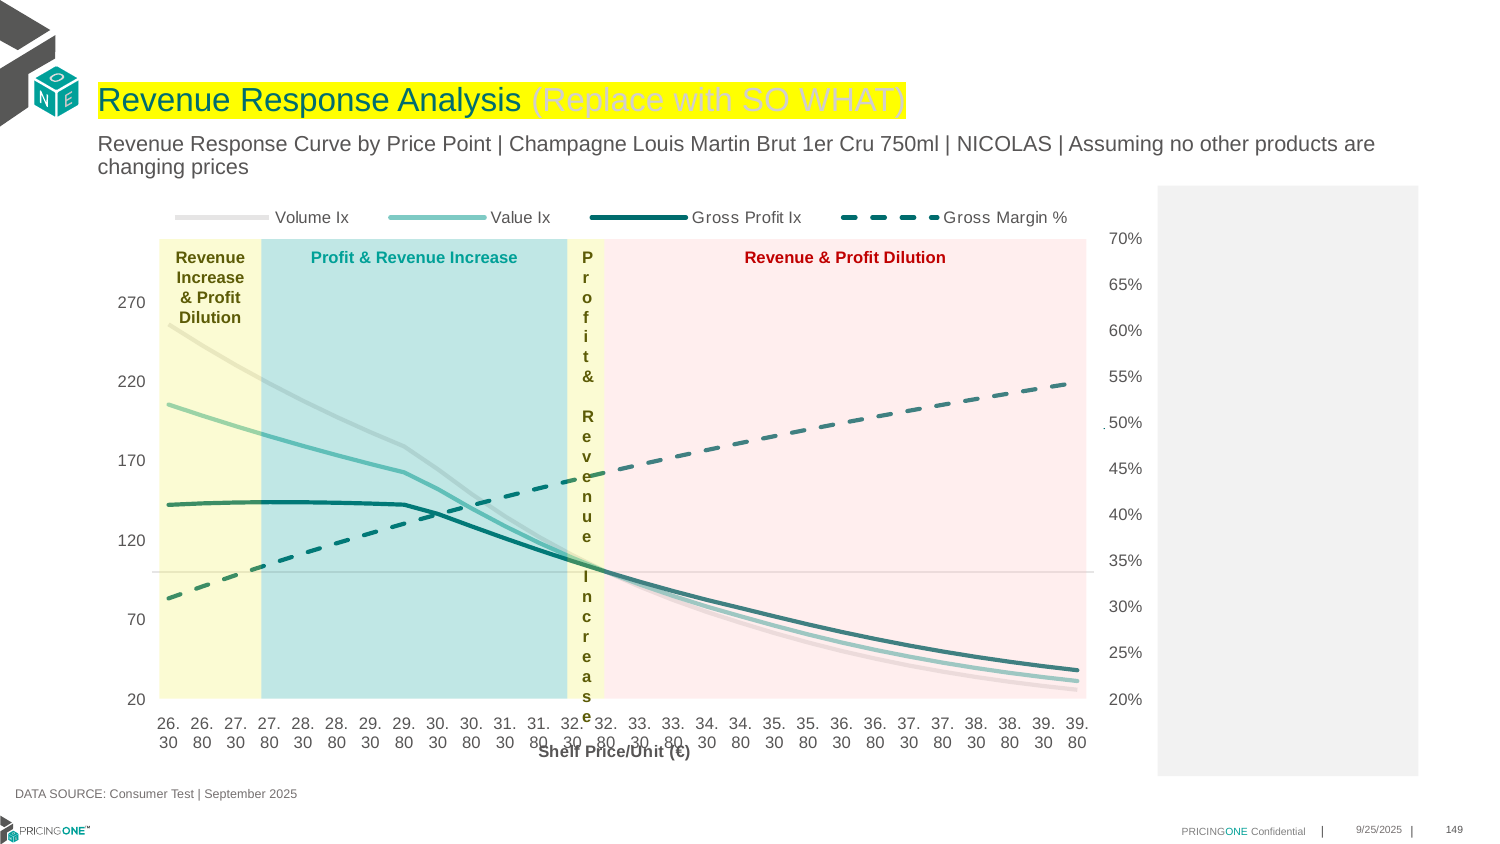

# Revenue Response Analysis (Replace with SO WHAT)

Revenue Response Curve by Price Point | Champagne Louis Martin Brut 1er Cru 750ml | NICOLAS | Assuming no other products are changing prices

### Chart:

| Category | Volume Ix | Value Ix | Gross Profit Ix | Gross Margin % |
|---|---|---|---|---|
| 26.30 | 255.7847880266681 | 205.29839003054173 | 142.10869512014855 | 0.3089648839010258 |
| 26.80 | 242.5167392958476 | 198.31952048039827 | 143.02797430015067 | 0.32185733009690226 |
| 27.30 | 230.10481638422405 | 191.6537404274388 | 143.57426569966896 | 0.33427752551637296 |
| 27.80 | 218.48931383794192 | 185.2889263476219 | 143.79607801702304 | 0.3462509513164383 |
| 28.30 | 207.61360765688264 | 179.21206074438751 | 143.7358889000539 | 0.35780128786561793 |
| 28.80 | 197.42511724106268 | 173.41030056233154 | 143.43137052630323 | 0.36895057106239526 |
| 29.30 | 187.87552684629296 | 167.8714731497062 | 142.91624920636826 | 0.3797193326483612 |
| 29.80 | 178.92052687659802 | 162.5841576904574 | 142.22082873820048 | 0.3901267263958719 |
| 30.30 | 164.55292511641028 | 152.02848912046272 | 136.42571325226734 | 0.40019064180188063 |
| 30.80 | 148.97406061791088 | 139.9011674045559 | 128.60262103494458 | 0.40992780670769424 |
| 31.30 | 134.81906687876474 | 128.6597821841538 | 120.99220434900133 | 0.41935388008297064 |
| 31.80 | 122.00275283692702 | 118.2862815600739 | 113.66112712683938 | 0.4284835360565088 |
| 32.30 | 110.42962378611563 | 108.74740672876212 | 106.65445245797021 | 0.4373305401423214 |
| 32.80 | 100.0 | 100.0 | 100.0 | 0.4459078184938104 |
| 33.30 | 90.61558895652941 | 91.99631917300933 | 93.71339334617643 | 0.4542275209188283 |
| 33.80 | 82.18295159553179 | 84.6876949734246 | 87.8020003958198 | 0.46230107830168593 |
| 34.30 | 74.61475173528831 | 78.02619170935006 | 82.26714051694331 | 0.4701392550028276 |
| 34.80 | 67.82964632331687 | 71.96494408071295 | 77.10500296109718 | 0.4777521967412927 |
| 35.30 | 61.41148053625316 | 66.09163282343405 | 71.90861222025032 | 0.4851494744078466 |
| 35.80 | 55.46935392676905 | 60.54234377374693 | 66.84707888981023 | 0.4923401242066196 |
| 36.30 | 50.104334778609285 | 55.4507166608184 | 62.09447919011743 | 0.4993326844792558 |
| 36.80 | 45.280815023400514 | 50.803118125127476 | 57.664653977519386 | 0.506135229527092 |
| 37.30 | 40.9644864203246 | 46.58524464503031 | 53.56827464069984 | 0.5127554007130558 |
| 37.80 | 37.12034605526058 | 42.77991887090932 | 49.810388936333574 | 0.5192004350951582 |
| 38.30 | 33.71180166946245 | 39.365987913664895 | 46.389071136765494 | 0.5254771918171536 |
| 38.80 | 30.700810688299384 | 36.31836276970151 | 43.29534642473586 | 0.5315921764586852 |
| 39.30 | 28.04871019279306 | 33.608898739248424 | 40.514141817489815 | 0.5375515635266408 |
| 39.80 | 25.717316740284996 | 31.20767982432 | 38.02580633325159 | 0.5433612172511806 |
Revenue Increase & Profit Dilution
Profit & Revenue Increase
Profit & Revenue Increase
Revenue & Profit Dilution

DATA SOURCE: Consumer Test | September 2025

9/25/2025
149